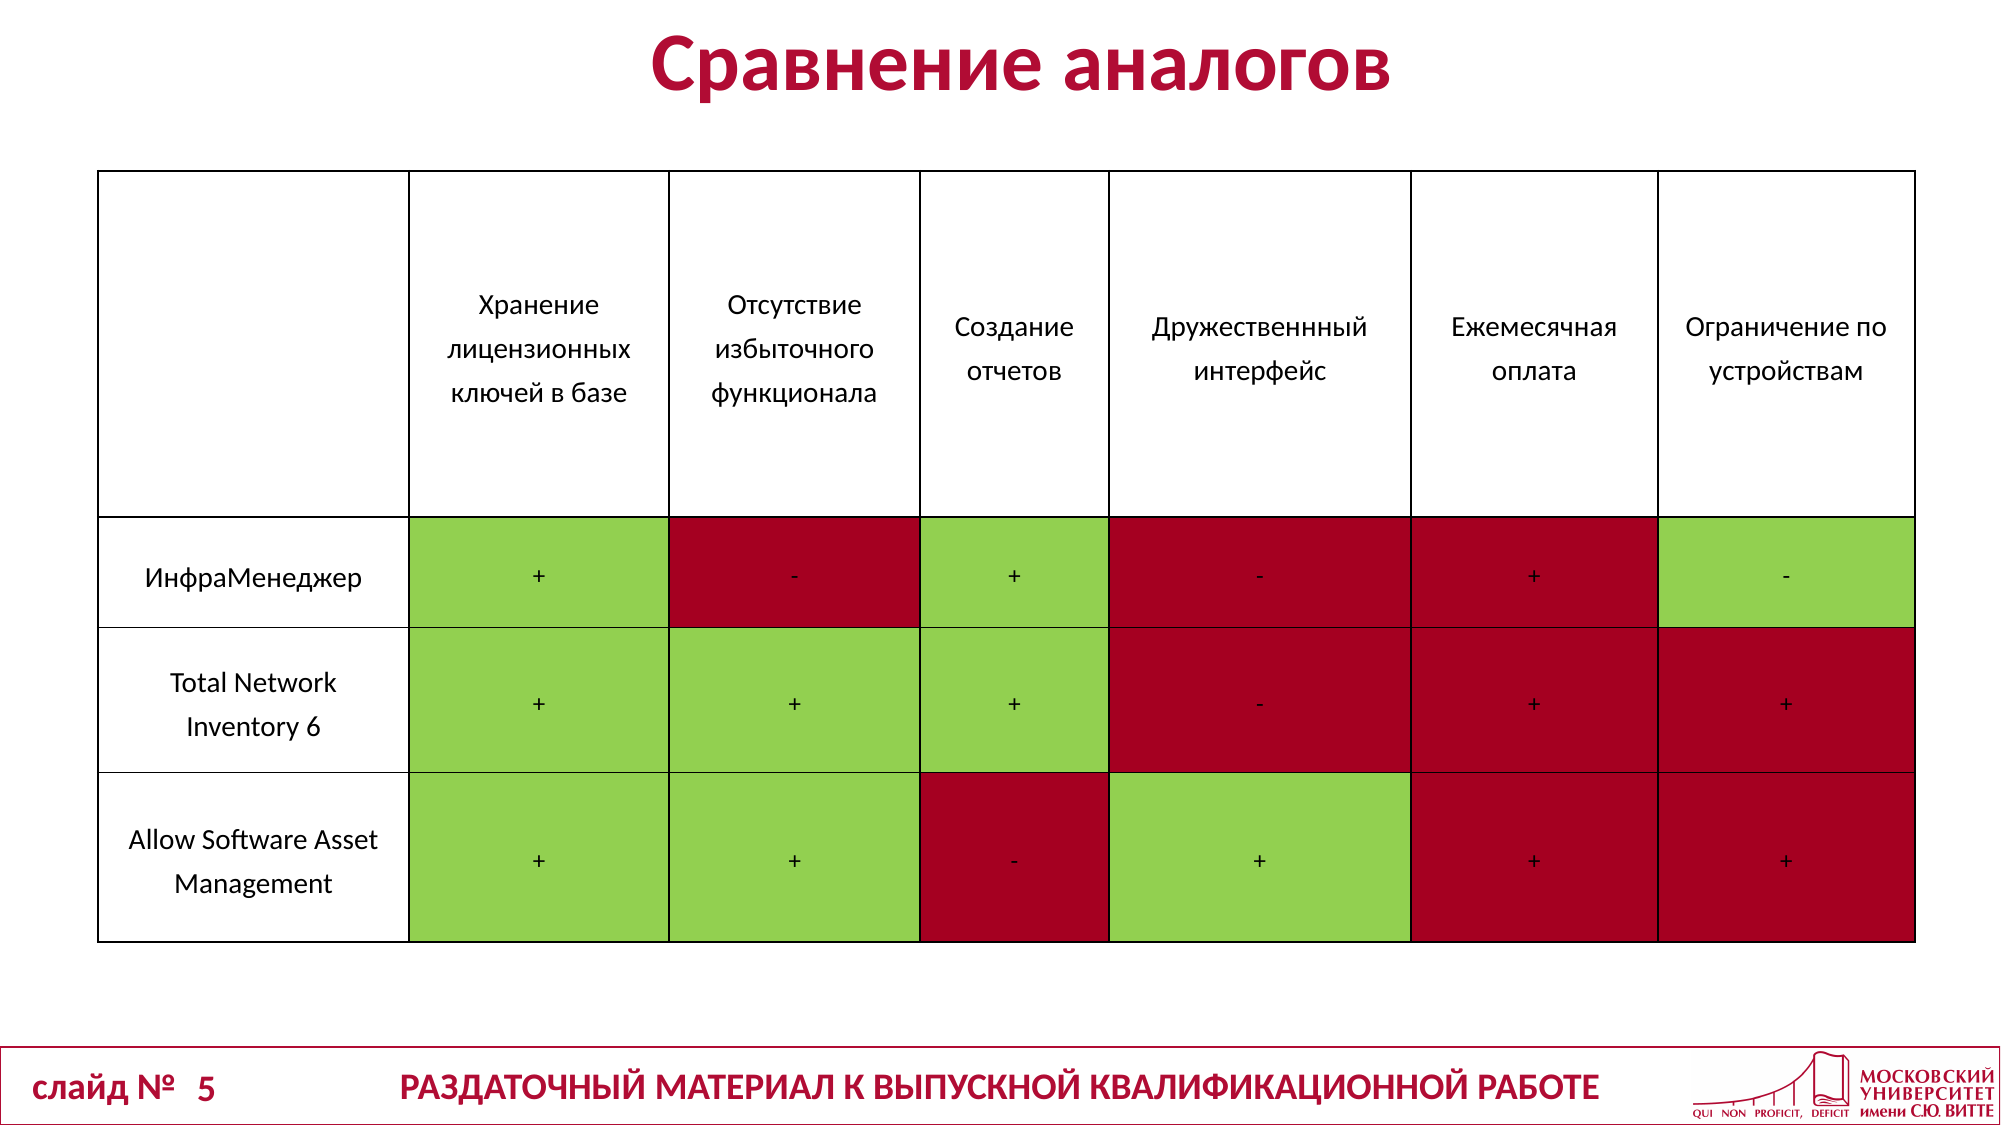

Сравнение аналогов
|  | Хранение лицензионных ключей в базе | Отсутствие избыточного функционала | Создание отчетов | Дружественнный интерфейс | Ежемесячная оплата | Ограничение по устройствам |
| --- | --- | --- | --- | --- | --- | --- |
| ИнфраМенеджер | + | - | + | - | + | - |
| Total Network Inventory 6 | + | + | + | - | + | + |
| Allow Software Asset Management | + | + | - | + | + | + |
5